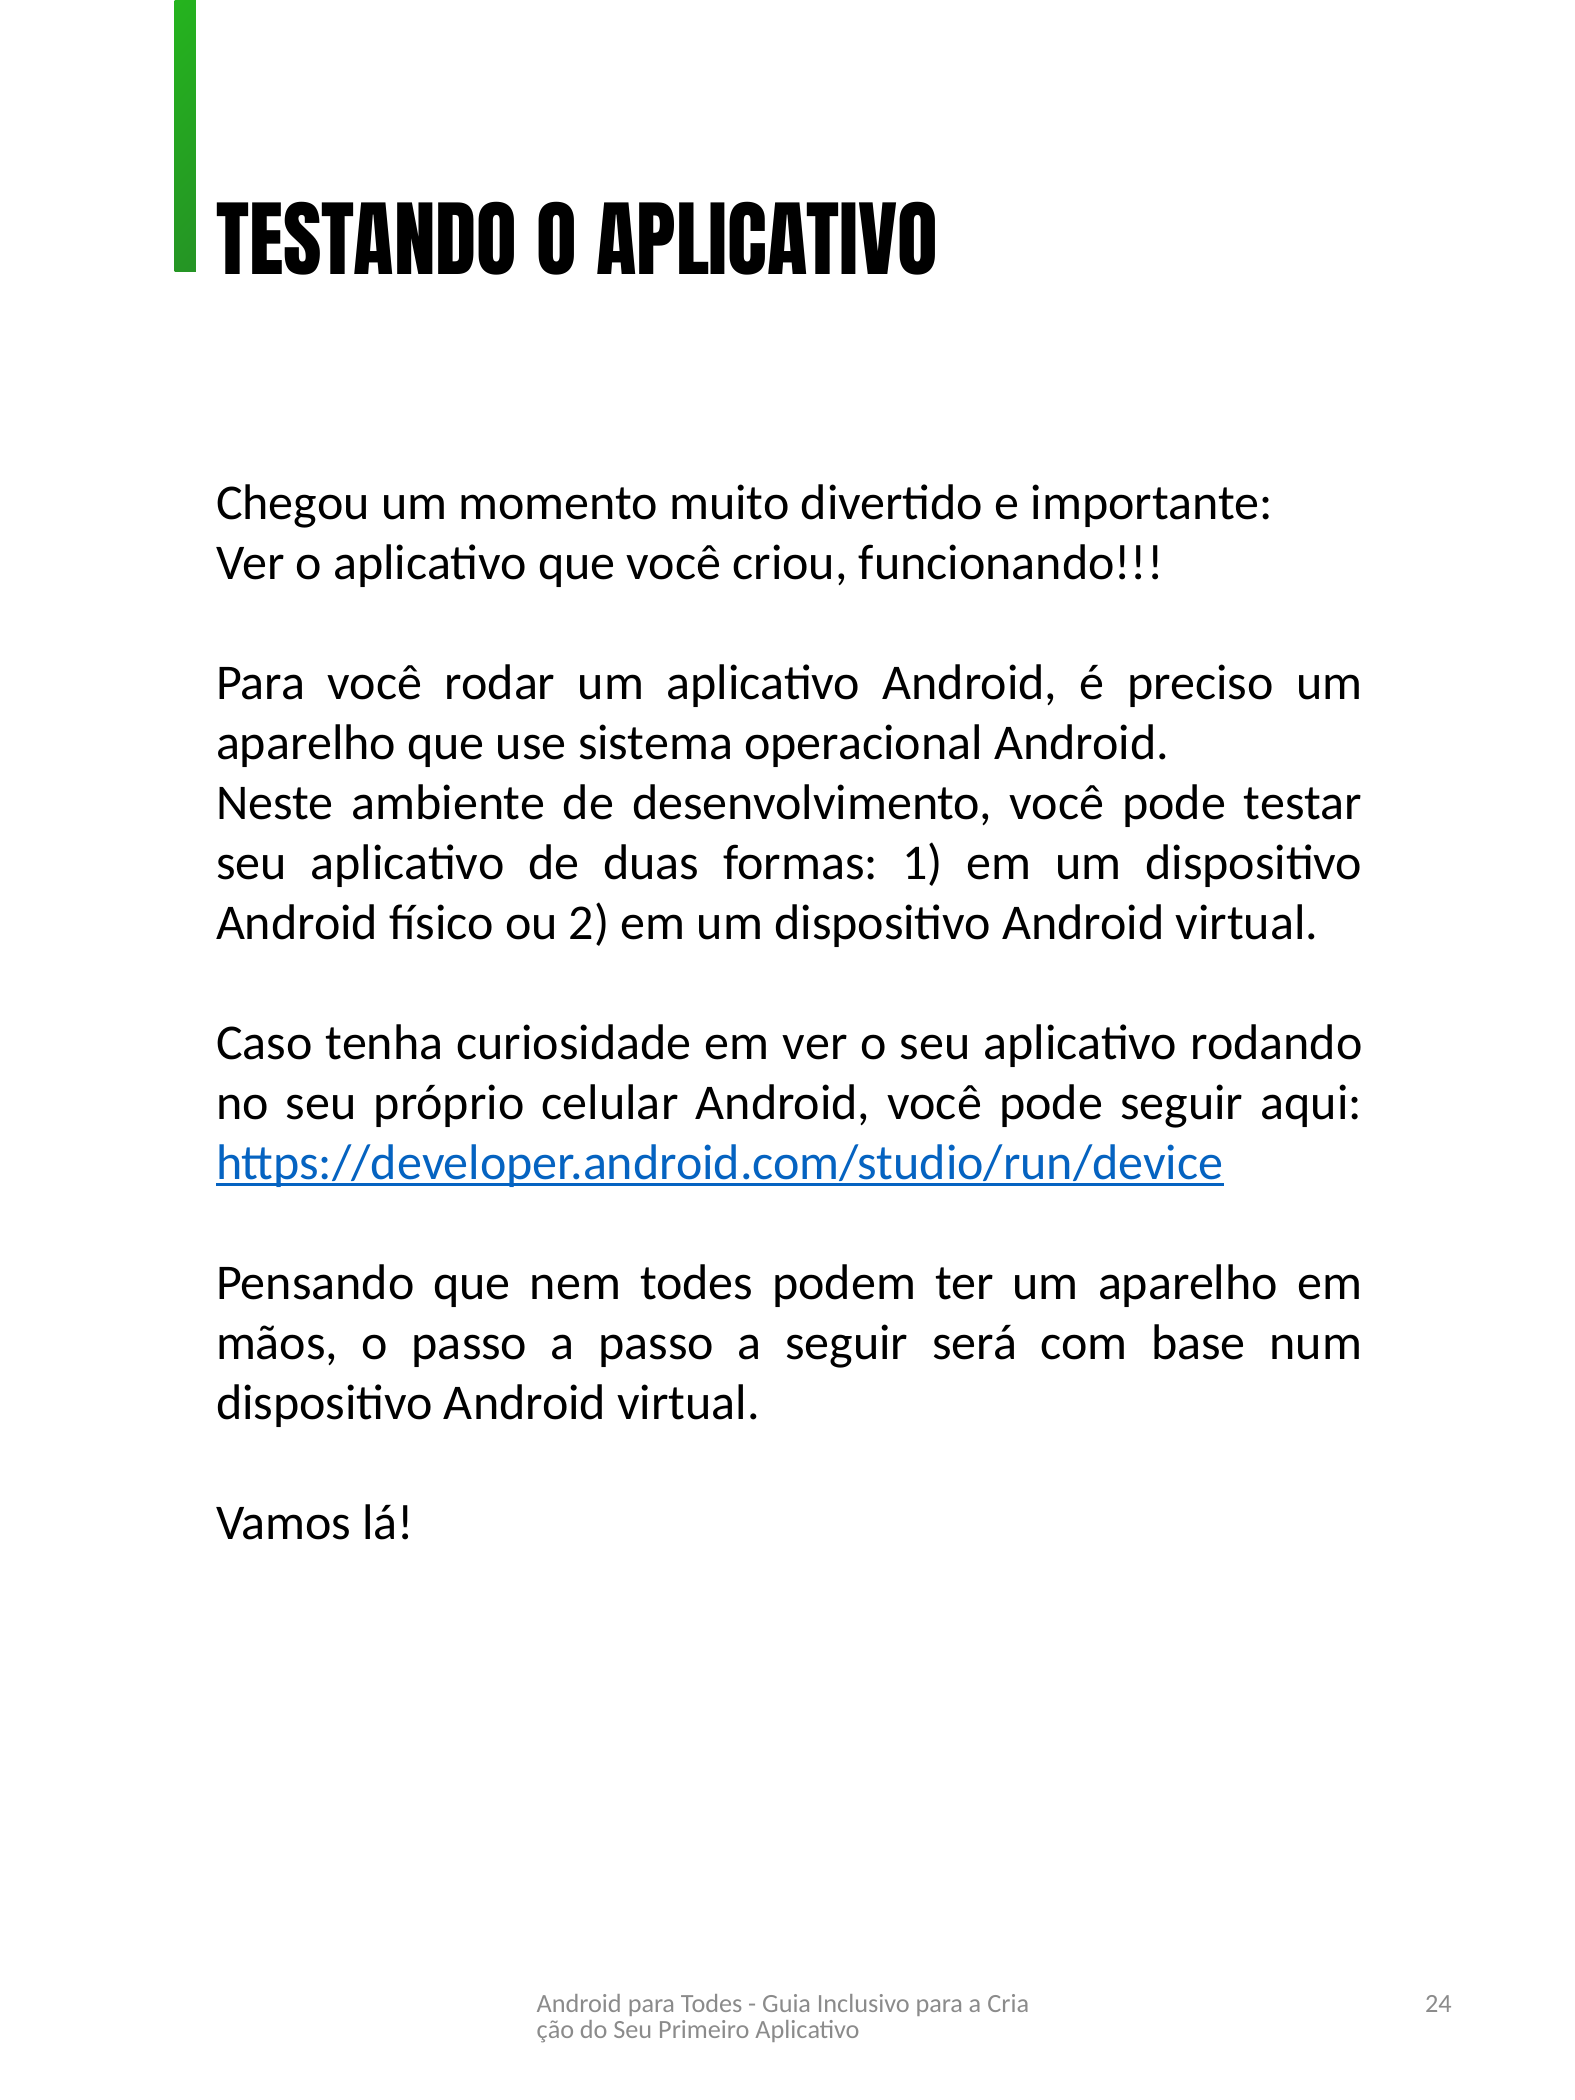

TESTANDO O APLICATIVO
Chegou um momento muito divertido e importante:
Ver o aplicativo que você criou, funcionando!!!

Para você rodar um aplicativo Android, é preciso um aparelho que use sistema operacional Android.
Neste ambiente de desenvolvimento, você pode testar seu aplicativo de duas formas: 1) em um dispositivo Android físico ou 2) em um dispositivo Android virtual.

Caso tenha curiosidade em ver o seu aplicativo rodando no seu próprio celular Android, você pode seguir aqui: https://developer.android.com/studio/run/device

Pensando que nem todes podem ter um aparelho em mãos, o passo a passo a seguir será com base num dispositivo Android virtual.

Vamos lá!
Android para Todes - Guia Inclusivo para a Criação do Seu Primeiro Aplicativo
24